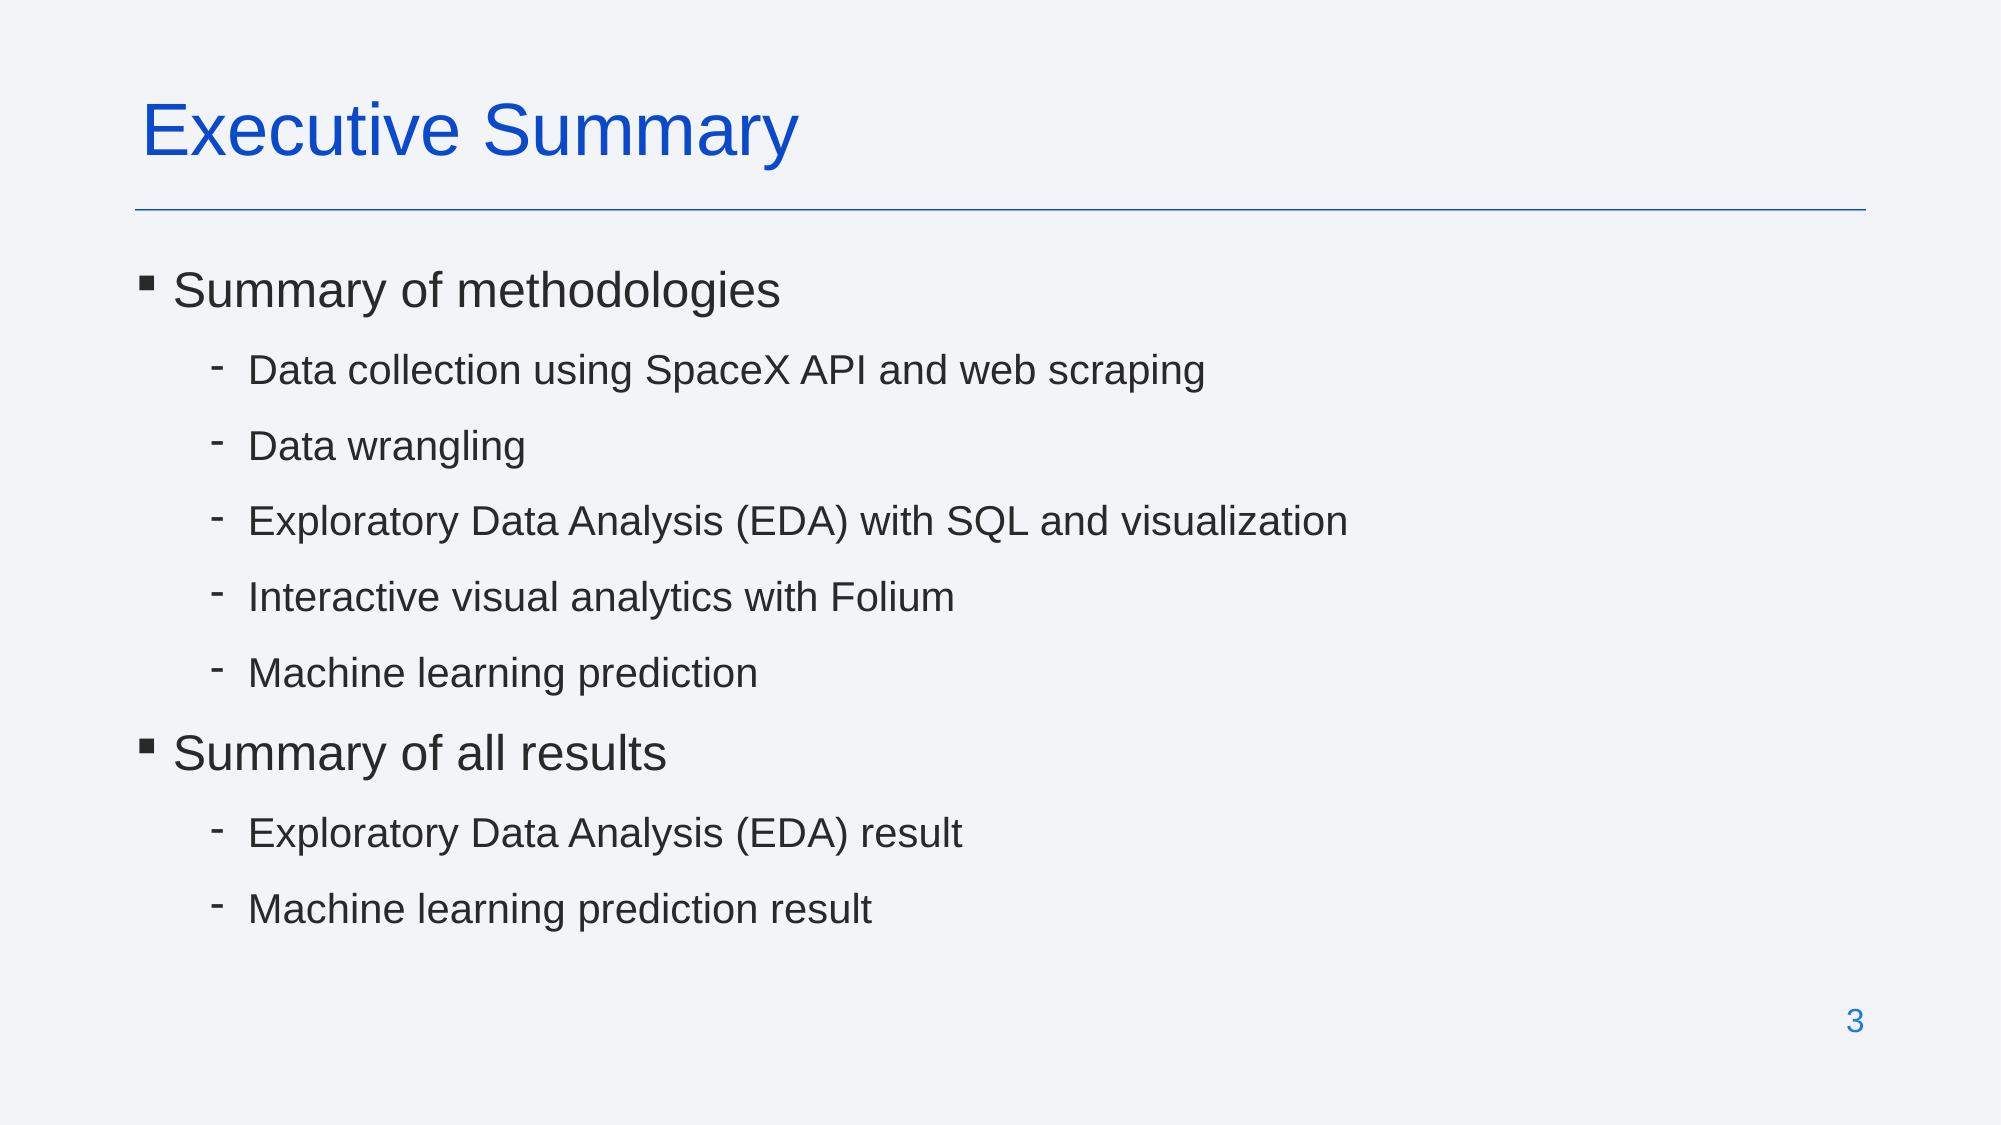

Executive Summary
Summary of methodologies
Data collection using SpaceX API and web scraping
Data wrangling
Exploratory Data Analysis (EDA) with SQL and visualization
Interactive visual analytics with Folium
Machine learning prediction
Summary of all results
Exploratory Data Analysis (EDA) result
Machine learning prediction result
3